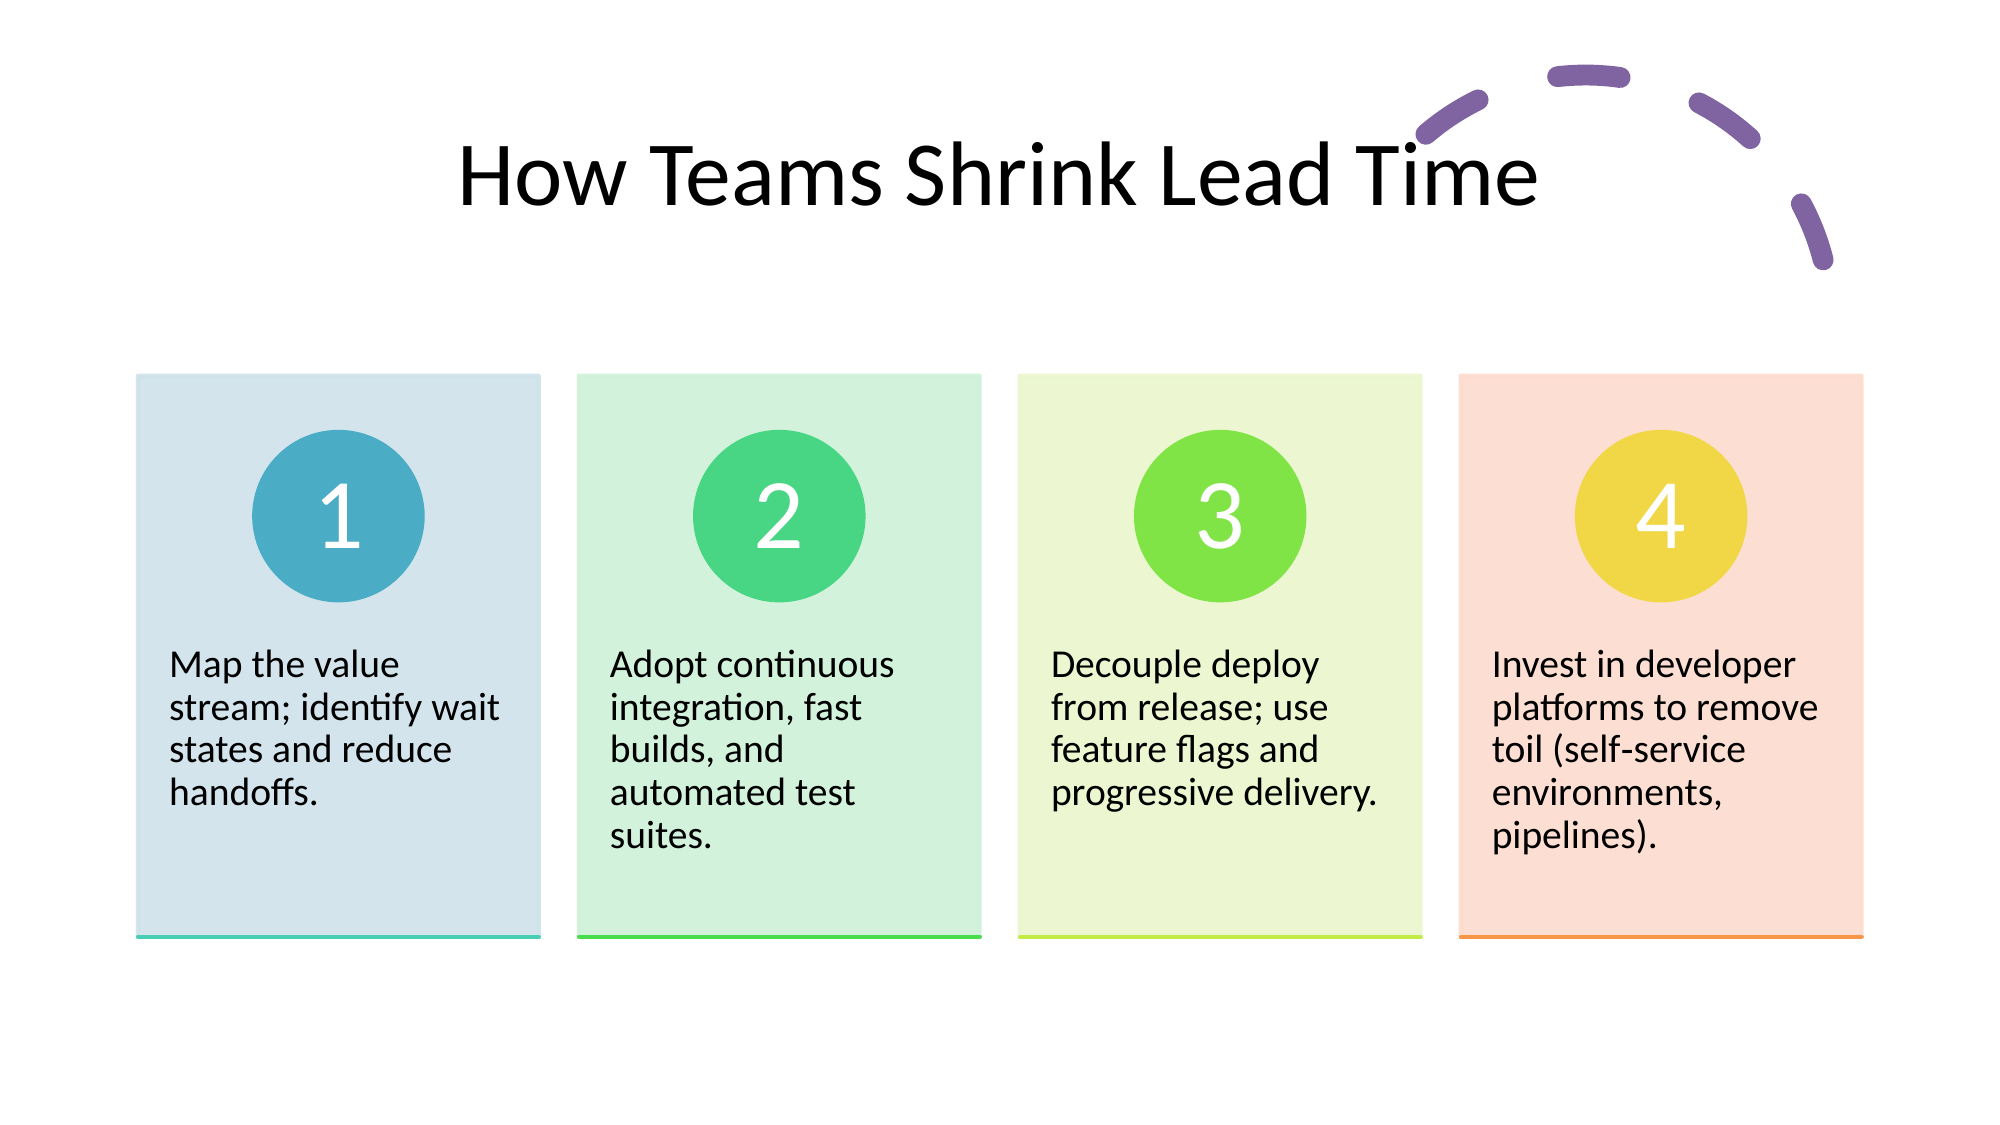

# How Teams Shrink Lead Time

Map the value stream; identify wait states and reduce handoffs.
1
Adopt continuous integration, fast builds, and automated test suites.
2
Decouple deploy from release; use feature flags and progressive delivery.
3
Invest in developer platforms to remove toil (self‑service environments, pipelines).
4